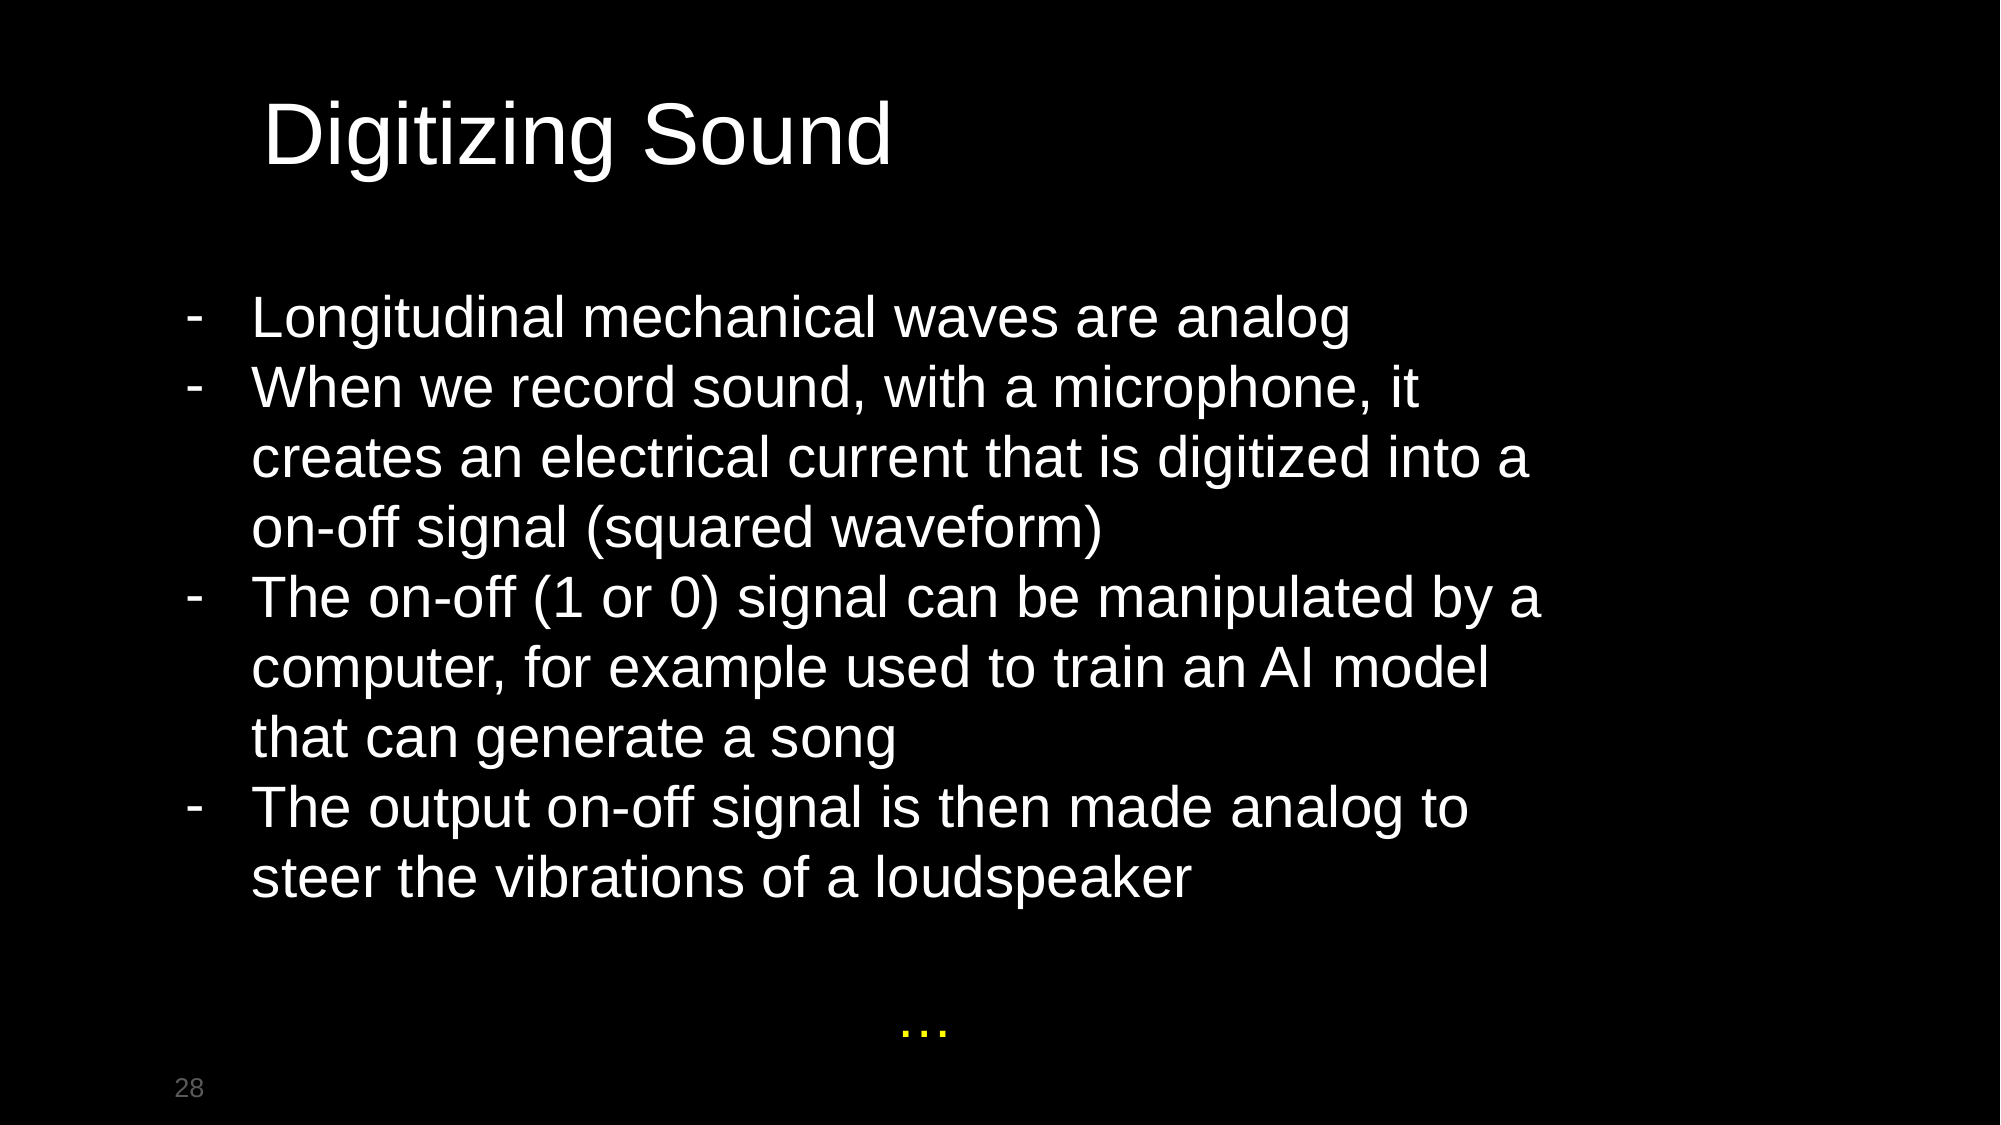

Digitizing Sound
(...)
Longitudinal mechanical waves are analog
When we record sound, with a microphone, it creates an electrical current that is digitized into a on-off signal (squared waveform)
Τhe on-off (1 or 0) signal can be manipulated by a computer, for example used to train an AI model that can generate a song
The output on-off signal is then made analog to steer the vibrations of a loudspeaker

…
28
18. Januar 2023, Bern
Organisationseinheit